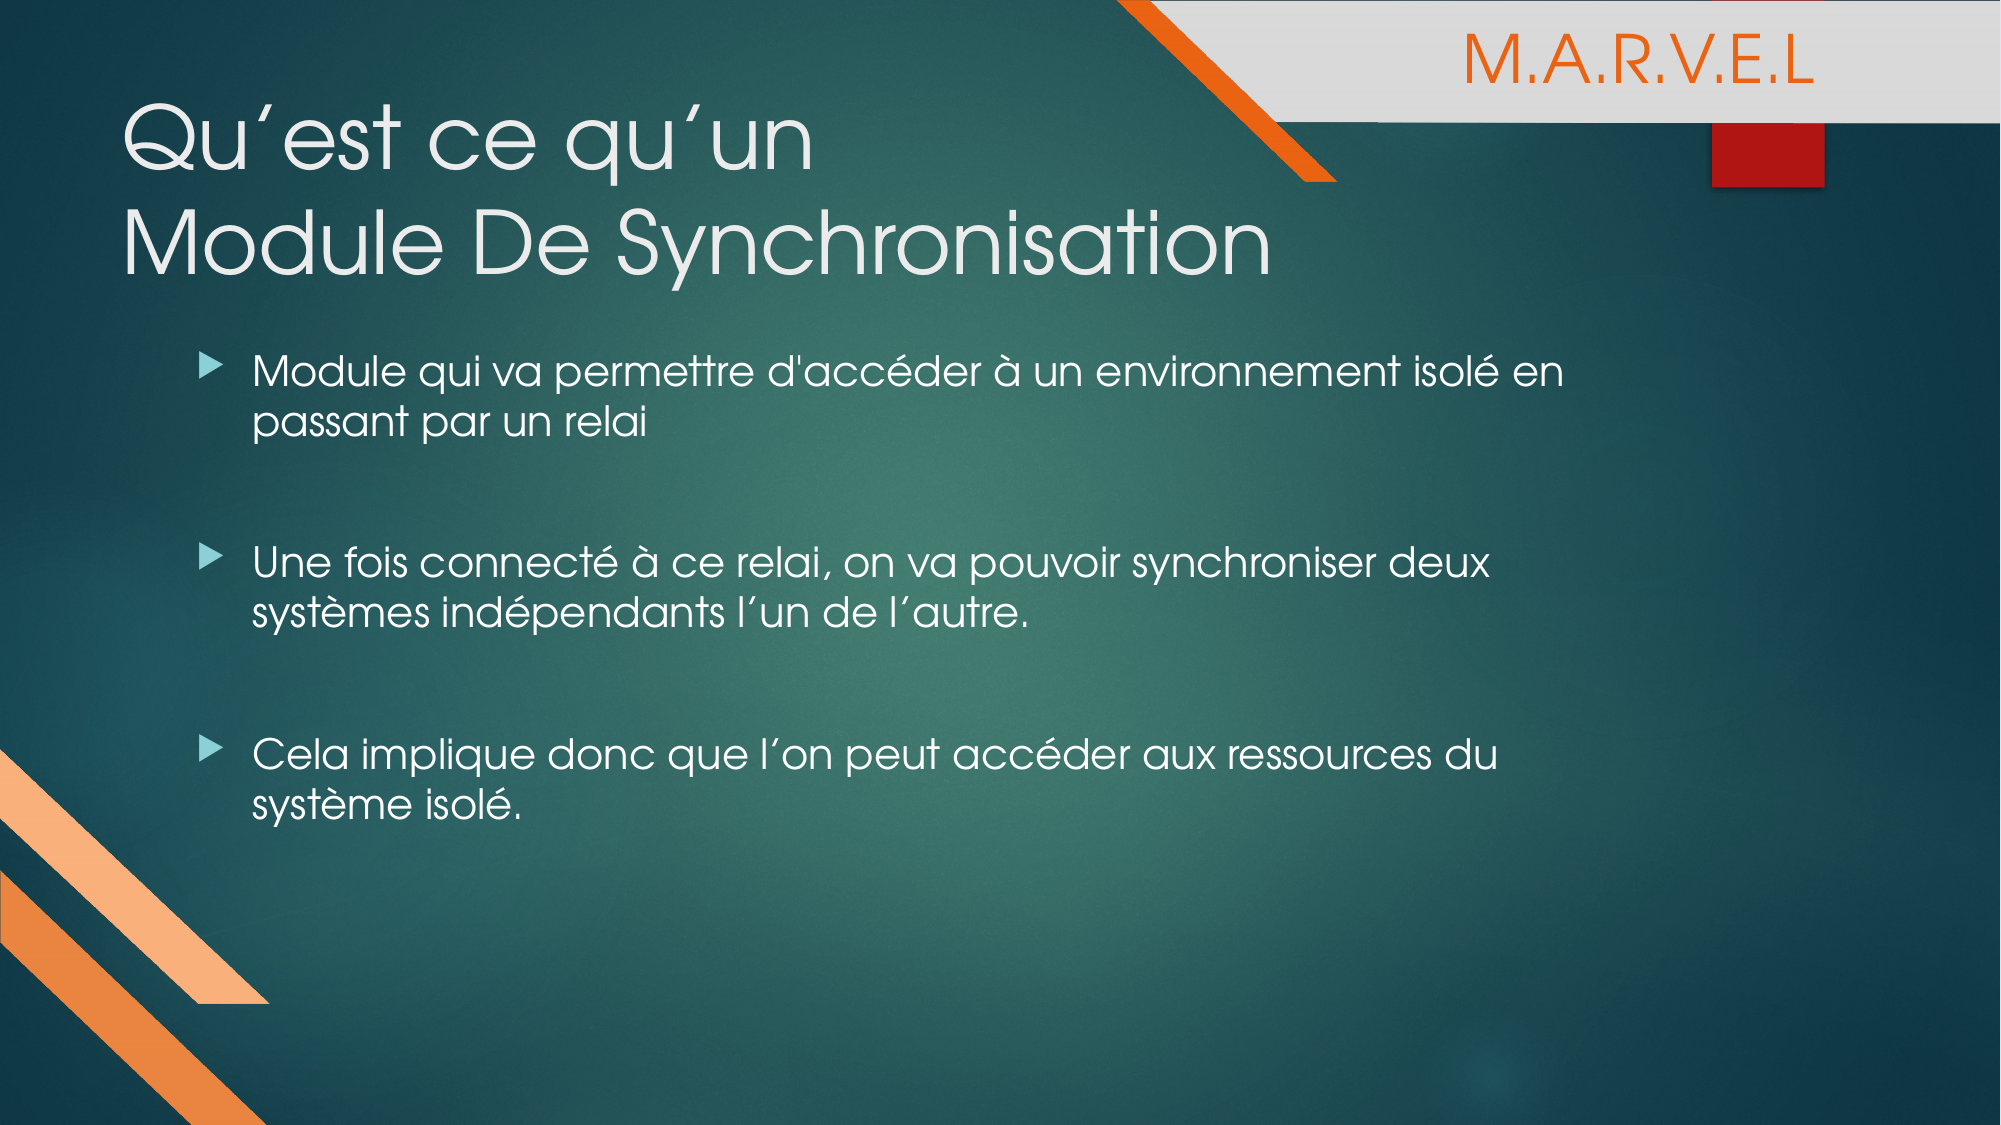

M.A.R.V.E.L
# Qu’est ce qu’un Module De Synchronisation
Module qui va permettre d'accéder à un environnement isolé en passant par un relai

Une fois connecté à ce relai, on va pouvoir synchroniser deux systèmes indépendants l’un de l’autre.

Cela implique donc que l’on peut accéder aux ressources du système isolé.